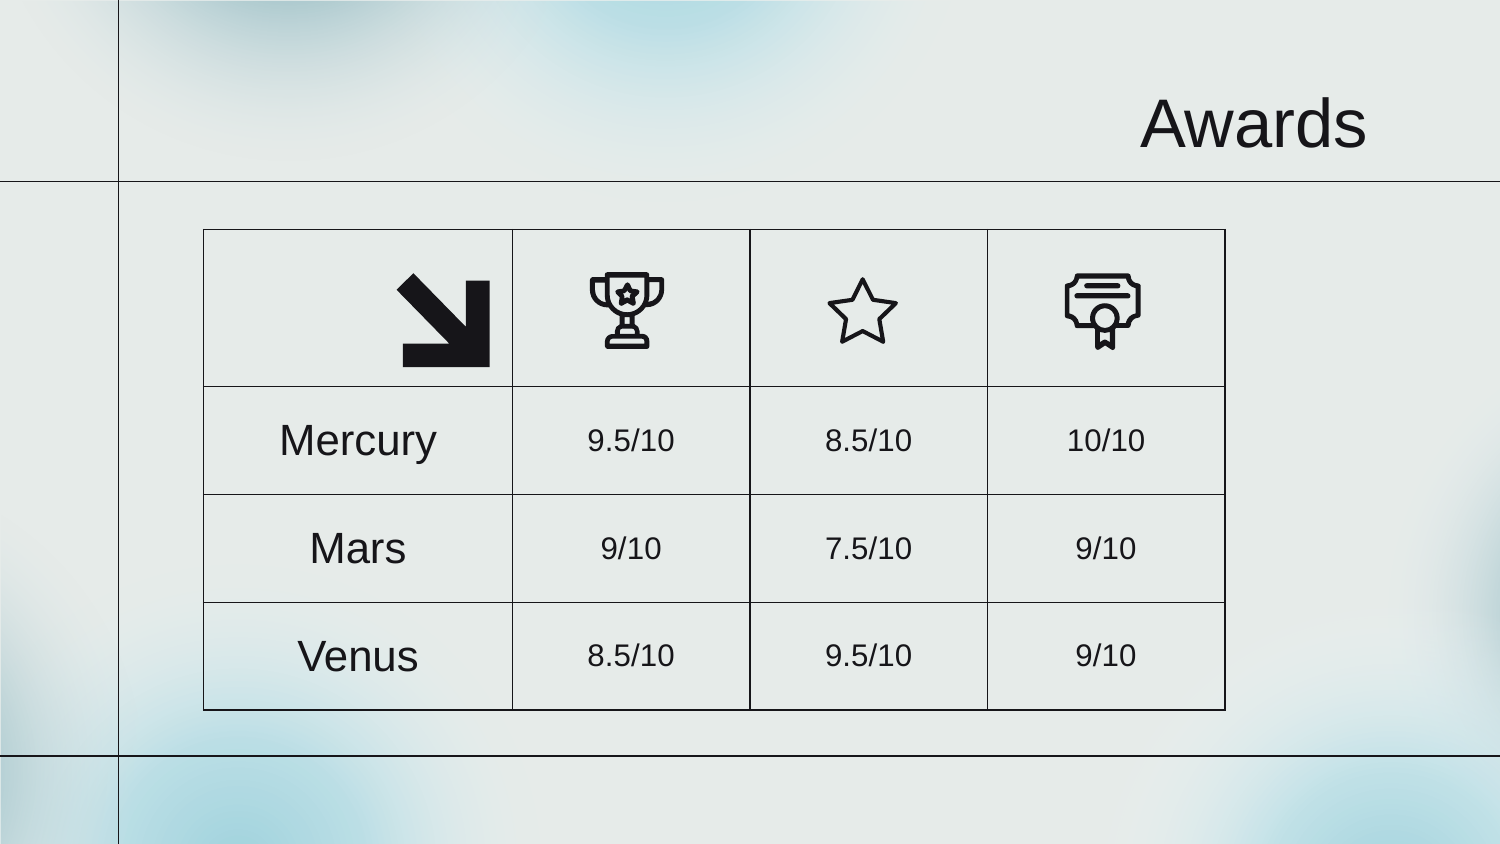

# Awards
|  |  |  |  |
| --- | --- | --- | --- |
| Mercury | 9.5/10 | 8.5/10 | 10/10 |
| Mars | 9/10 | 7.5/10 | 9/10 |
| Venus | 8.5/10 | 9.5/10 | 9/10 |